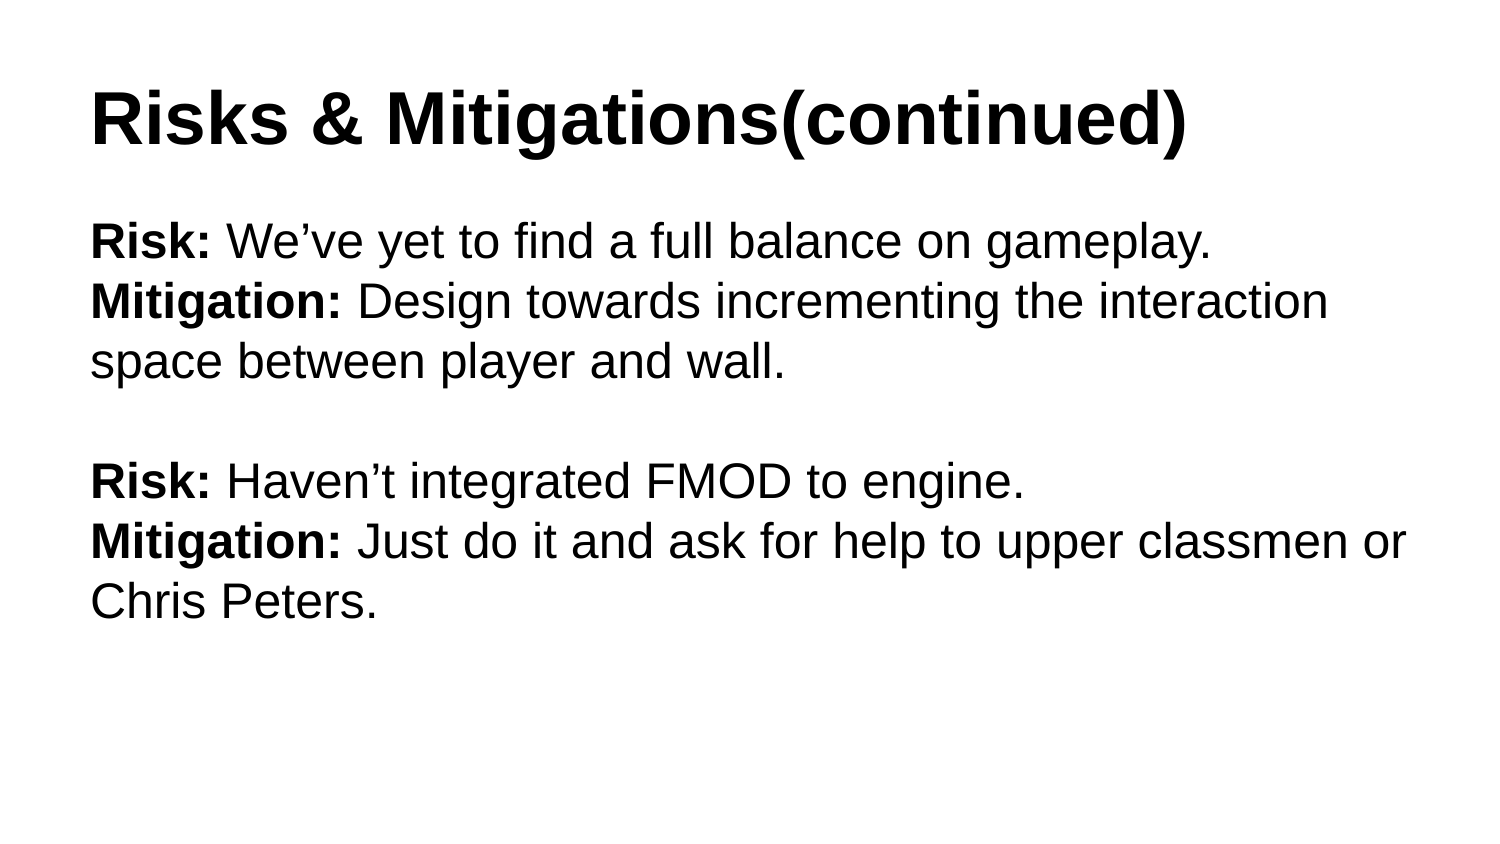

# Risks & Mitigations(continued)
Risk: We’ve yet to find a full balance on gameplay.
Mitigation: Design towards incrementing the interaction space between player and wall.

Risk: Haven’t integrated FMOD to engine.
Mitigation: Just do it and ask for help to upper classmen or Chris Peters.